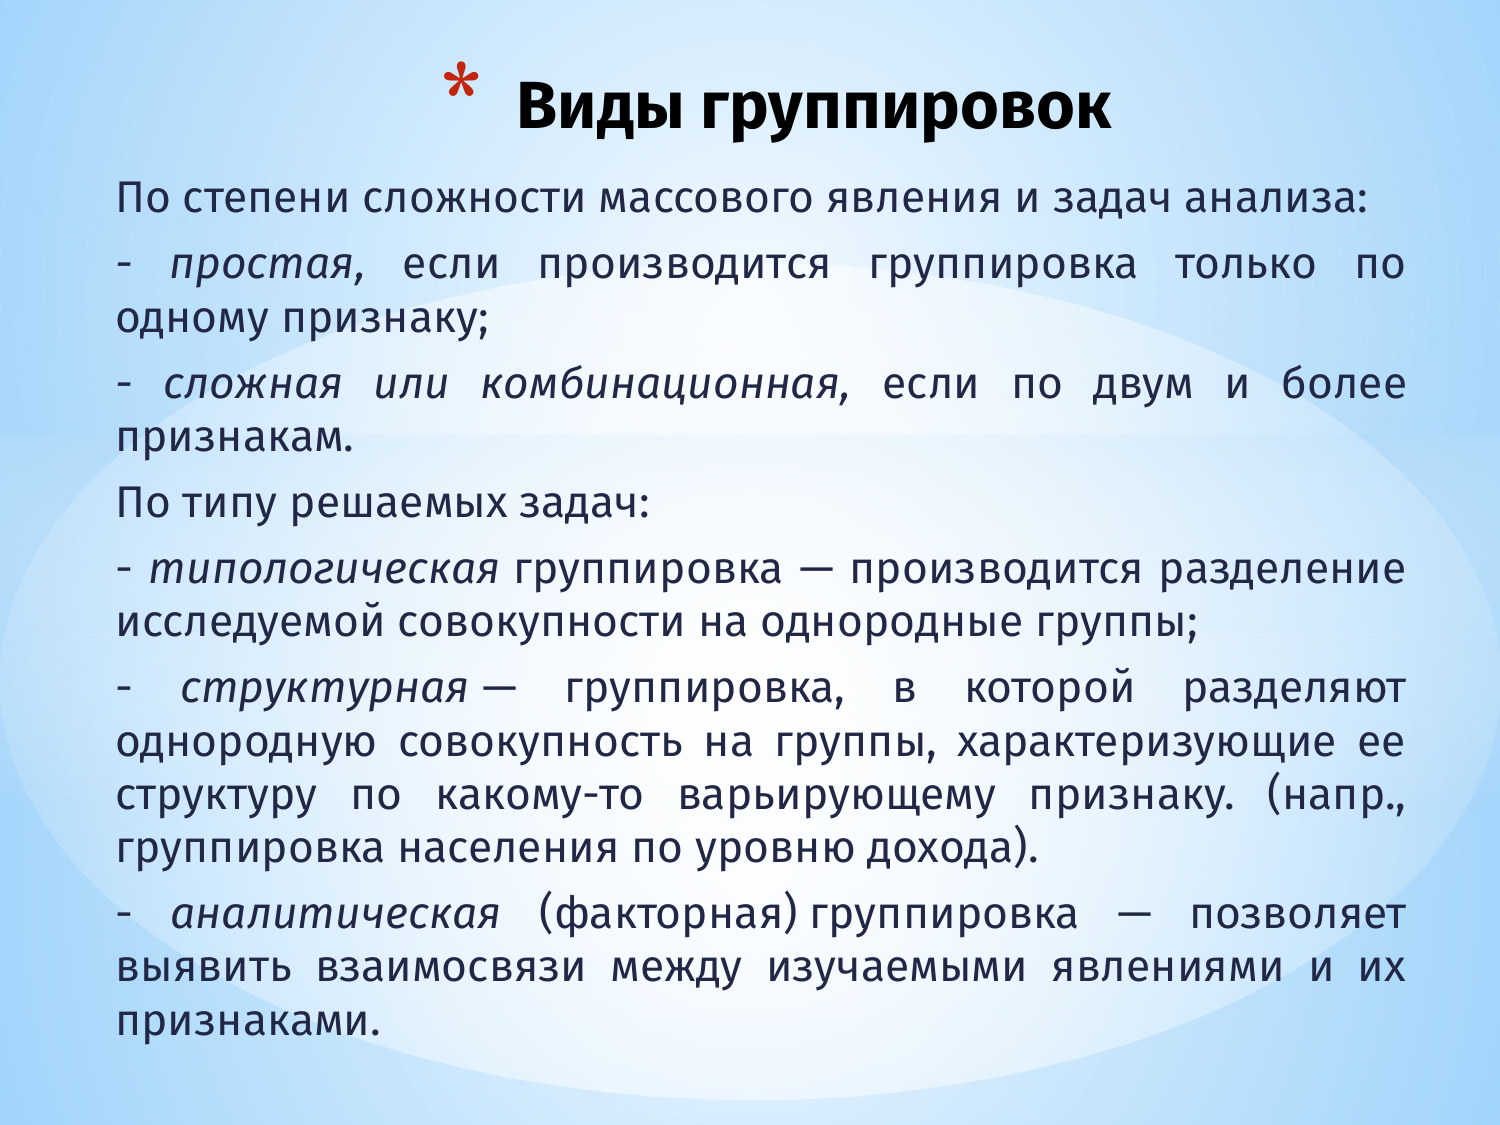

# Виды группировок
По степени сложности массового явления и задач анализа:
- простая, если производится группировка только по одному признаку;
- сложная или комбинационная, если по двум и более признакам.
По типу решаемых задач:
- типологическая группировка — производится разделение исследуемой совокупности на однородные группы;
- структурная — группировка, в которой разделяют однородную совокупность на группы, характеризующие ее структуру по какому-то варьирующему признаку. (напр., группировка населения по уровню дохода).
- аналитическая (факторная) группировка — позволяет выявить взаимосвязи между изучаемыми явлениями и их признаками.